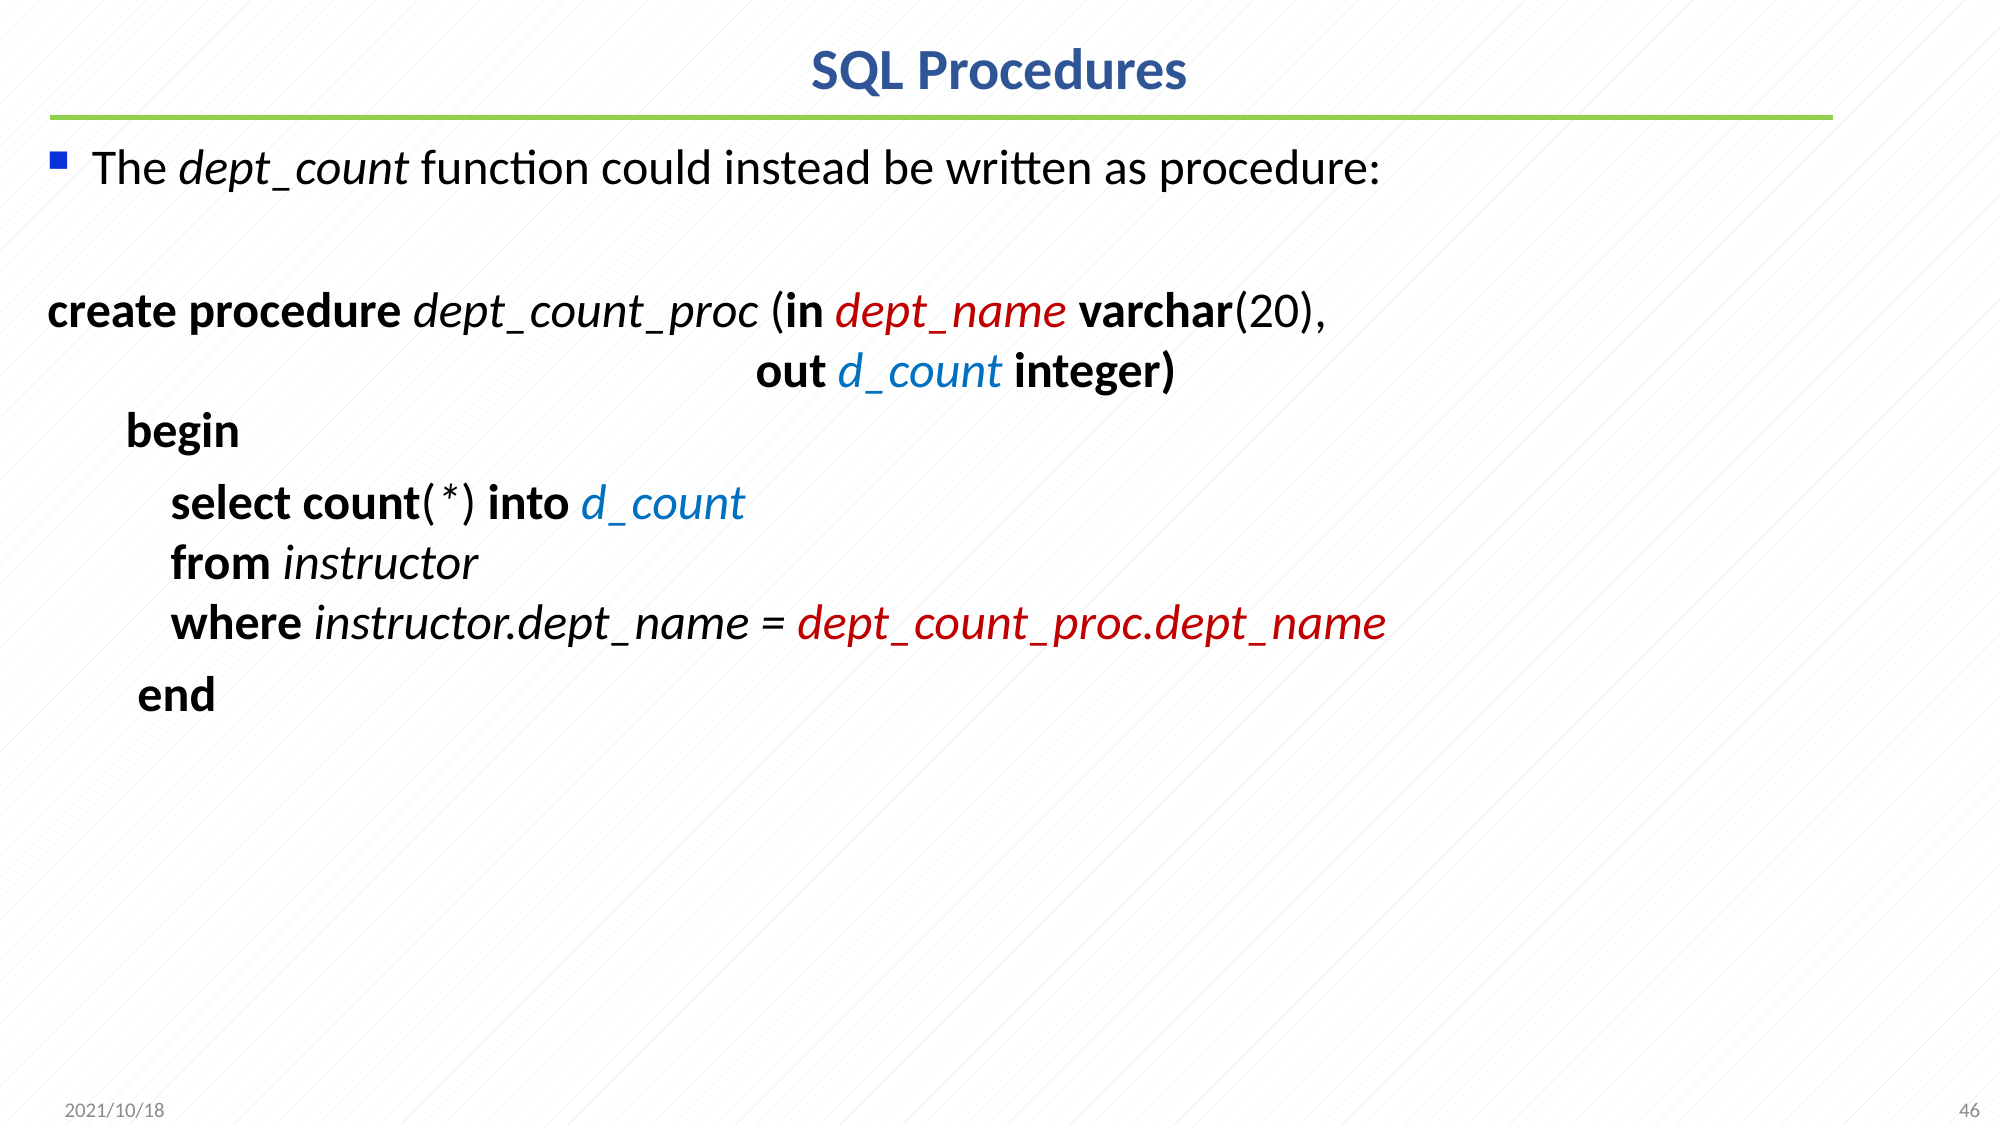

# SQL Procedures
The dept_count function could instead be written as procedure:

create procedure dept_count_proc (in dept_name varchar(20),
                                                           out d_count integer)
   begin
	       select count(*) into d_count
       from instructor
       where instructor.dept_name = dept_count_proc.dept_name
        end

46
2021/10/18